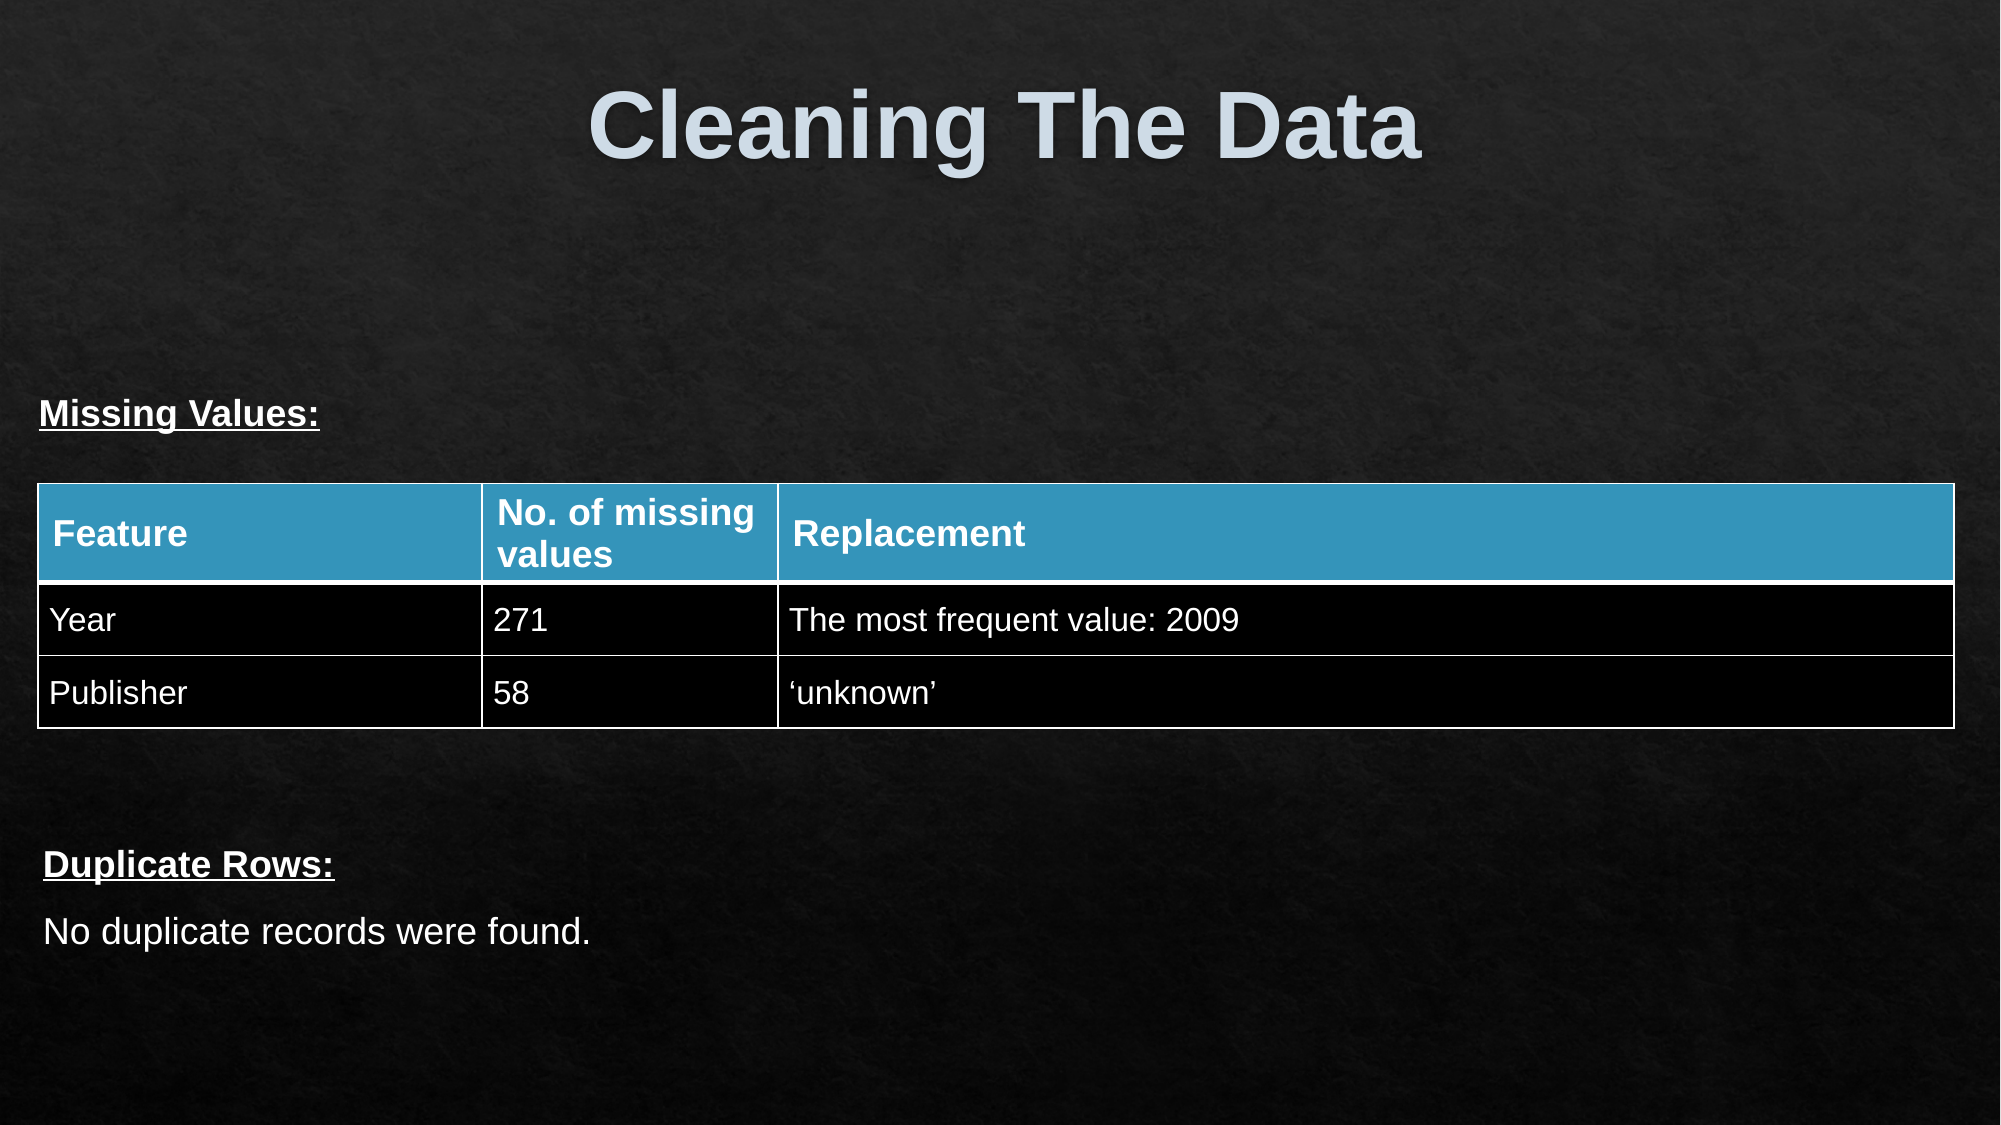

# Cleaning The Data
Missing Values:
| Feature | No. of missing values | Replacement |
| --- | --- | --- |
| Year | 271 | The most frequent value: 2009 |
| Publisher | 58 | ‘unknown’ |
Duplicate Rows:
No duplicate records were found.